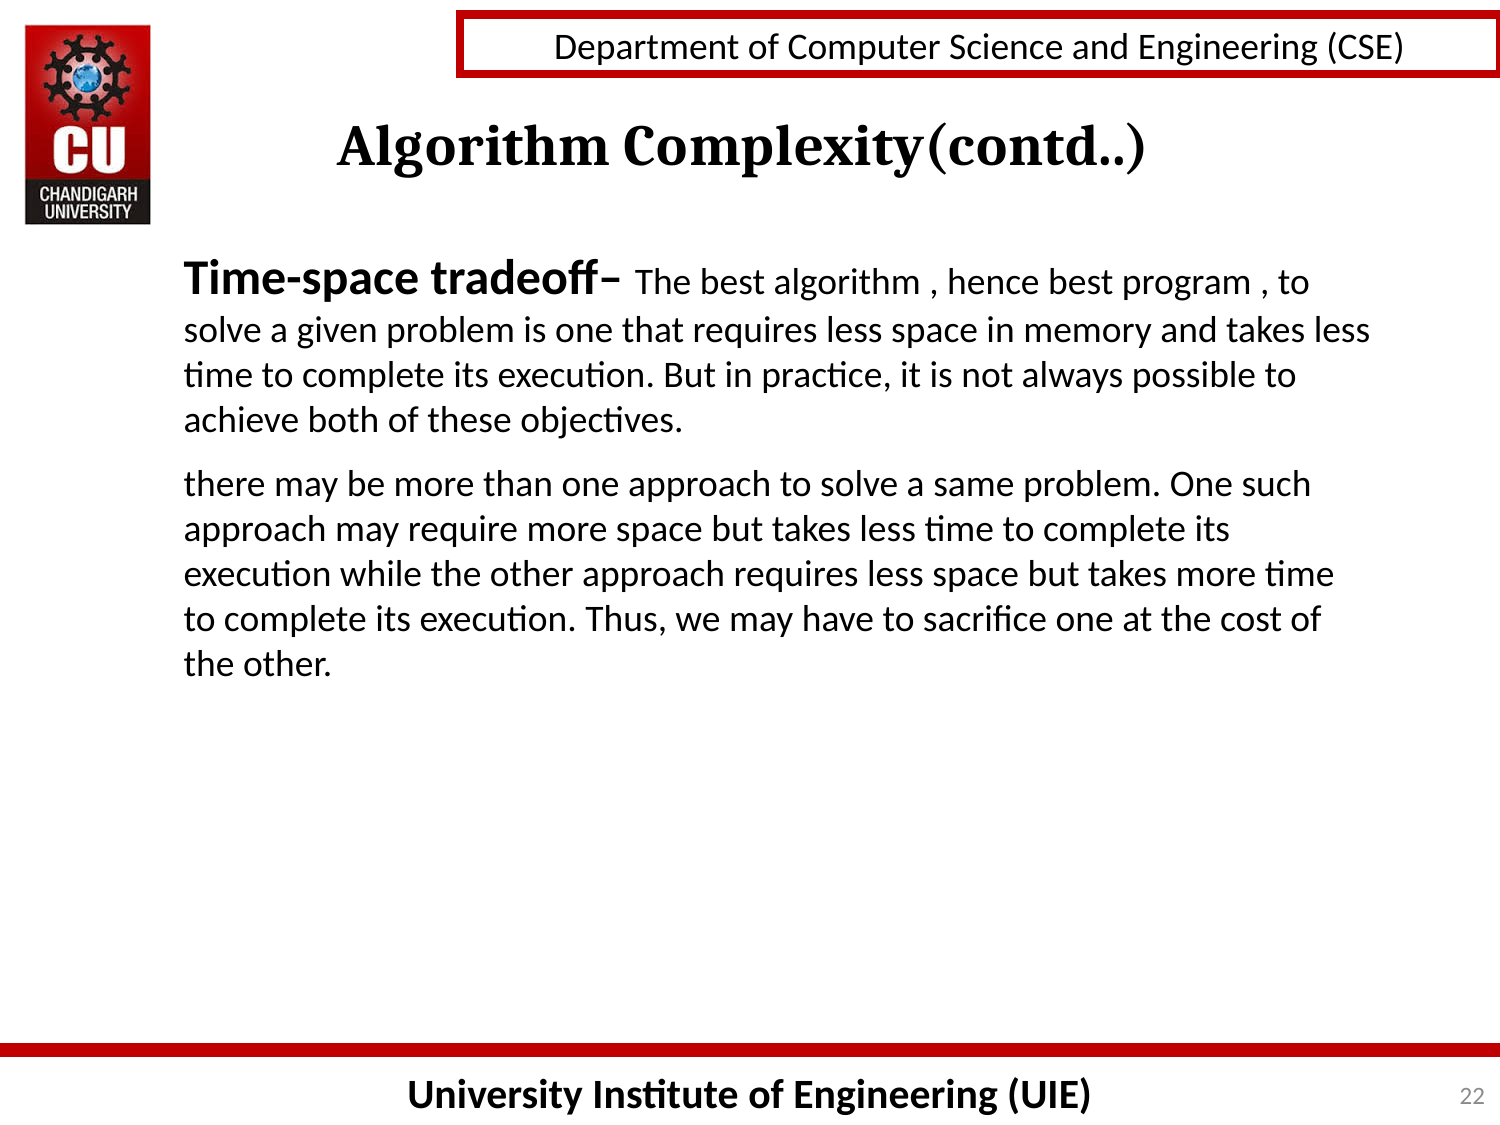

Algorithm Complexity(contd..)
	Time-space tradeoff– The best algorithm , hence best program , to solve a given problem is one that requires less space in memory and takes less time to complete its execution. But in practice, it is not always possible to achieve both of these objectives.
	there may be more than one approach to solve a same problem. One such approach may require more space but takes less time to complete its execution while the other approach requires less space but takes more time to complete its execution. Thus, we may have to sacrifice one at the cost of the other.
22